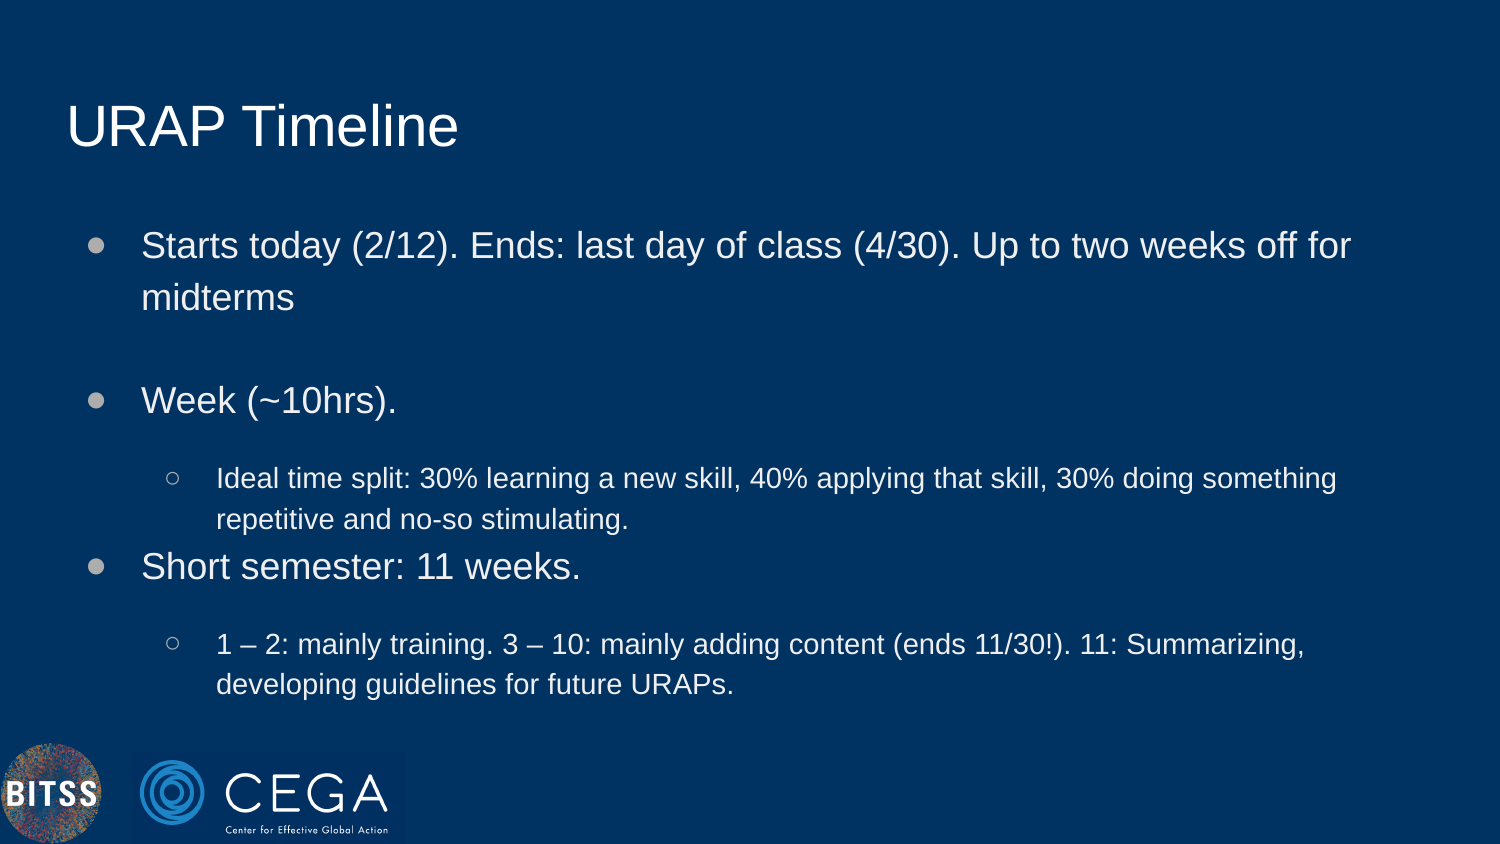

# URAP Timeline
Starts today (2/12). Ends: last day of class (4/30). Up to two weeks off for midterms

Week (~10hrs).
Ideal time split: 30% learning a new skill, 40% applying that skill, 30% doing something repetitive and no-so stimulating.
Short semester: 11 weeks.
1 – 2: mainly training. 3 – 10: mainly adding content (ends 11/30!). 11: Summarizing, developing guidelines for future URAPs.